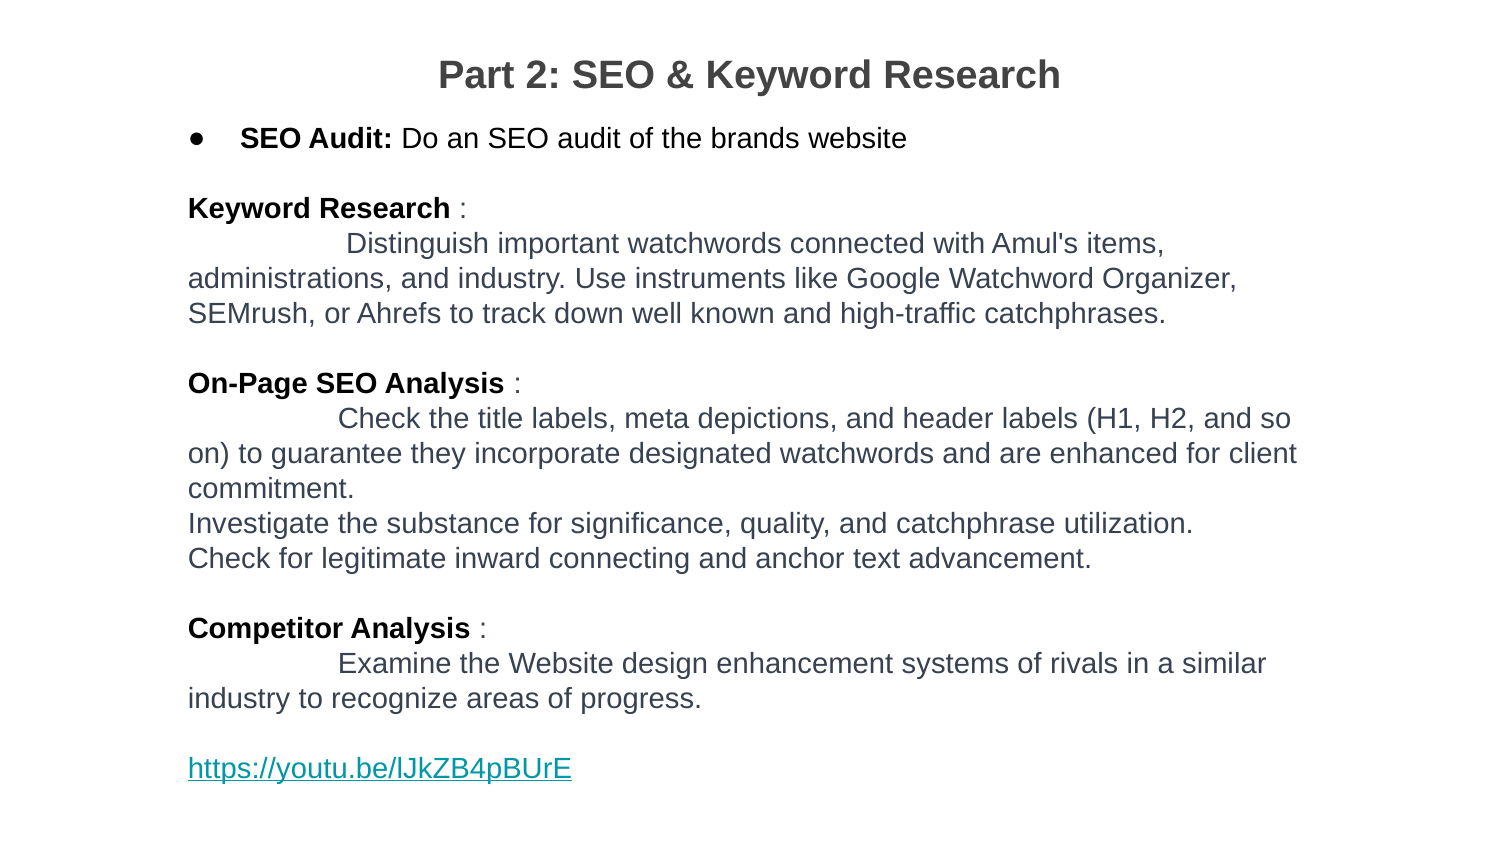

Part 2: SEO & Keyword Research
SEO Audit: Do an SEO audit of the brands website

Keyword Research :
	 Distinguish important watchwords connected with Amul's items, administrations, and industry. Use instruments like Google Watchword Organizer, SEMrush, or Ahrefs to track down well known and high-traffic catchphrases.

On-Page SEO Analysis :
	Check the title labels, meta depictions, and header labels (H1, H2, and so on) to guarantee they incorporate designated watchwords and are enhanced for client commitment.
Investigate the substance for significance, quality, and catchphrase utilization.
Check for legitimate inward connecting and anchor text advancement.

Competitor Analysis :
	Examine the Website design enhancement systems of rivals in a similar industry to recognize areas of progress.

https://youtu.be/lJkZB4pBUrE